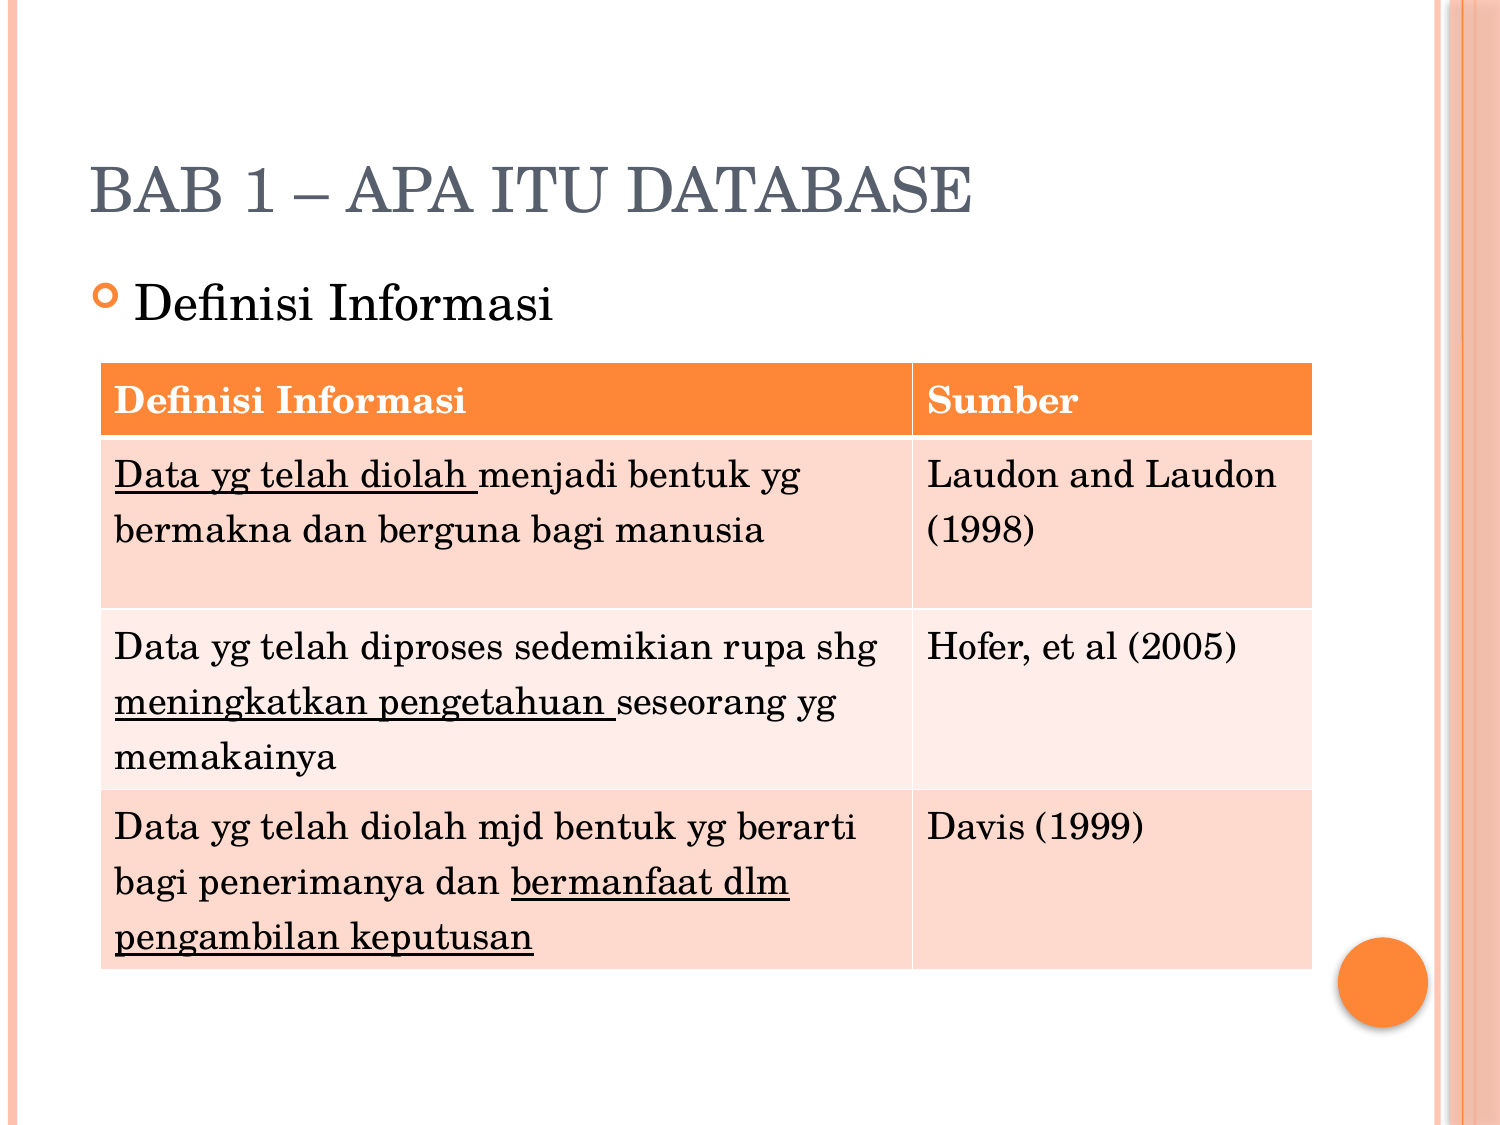

# Bab 1 – Apa Itu Database
Definisi Informasi
| Definisi Informasi | Sumber |
| --- | --- |
| Data yg telah diolah menjadi bentuk yg bermakna dan berguna bagi manusia | Laudon and Laudon (1998) |
| Data yg telah diproses sedemikian rupa shg meningkatkan pengetahuan seseorang yg memakainya | Hofer, et al (2005) |
| Data yg telah diolah mjd bentuk yg berarti bagi penerimanya dan bermanfaat dlm pengambilan keputusan | Davis (1999) |